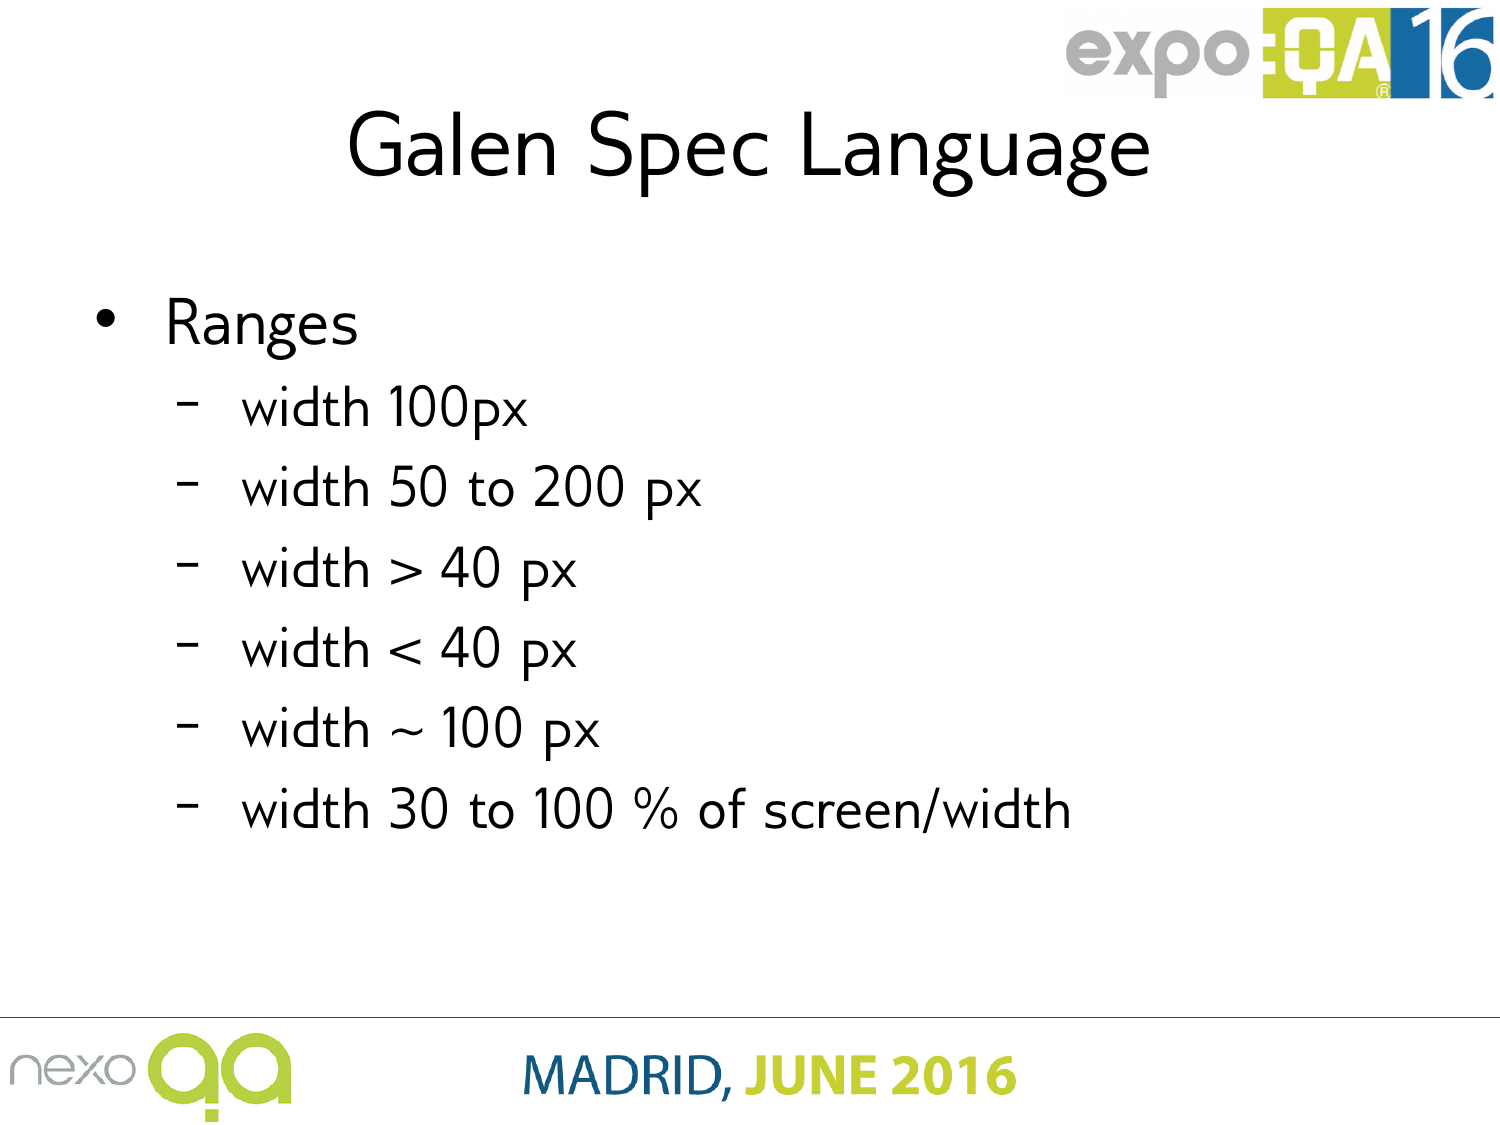

# Galen Spec Language
Ranges
width 100px
width 50 to 200 px
width > 40 px
width < 40 px
width ~ 100 px
width 30 to 100 % of screen/width